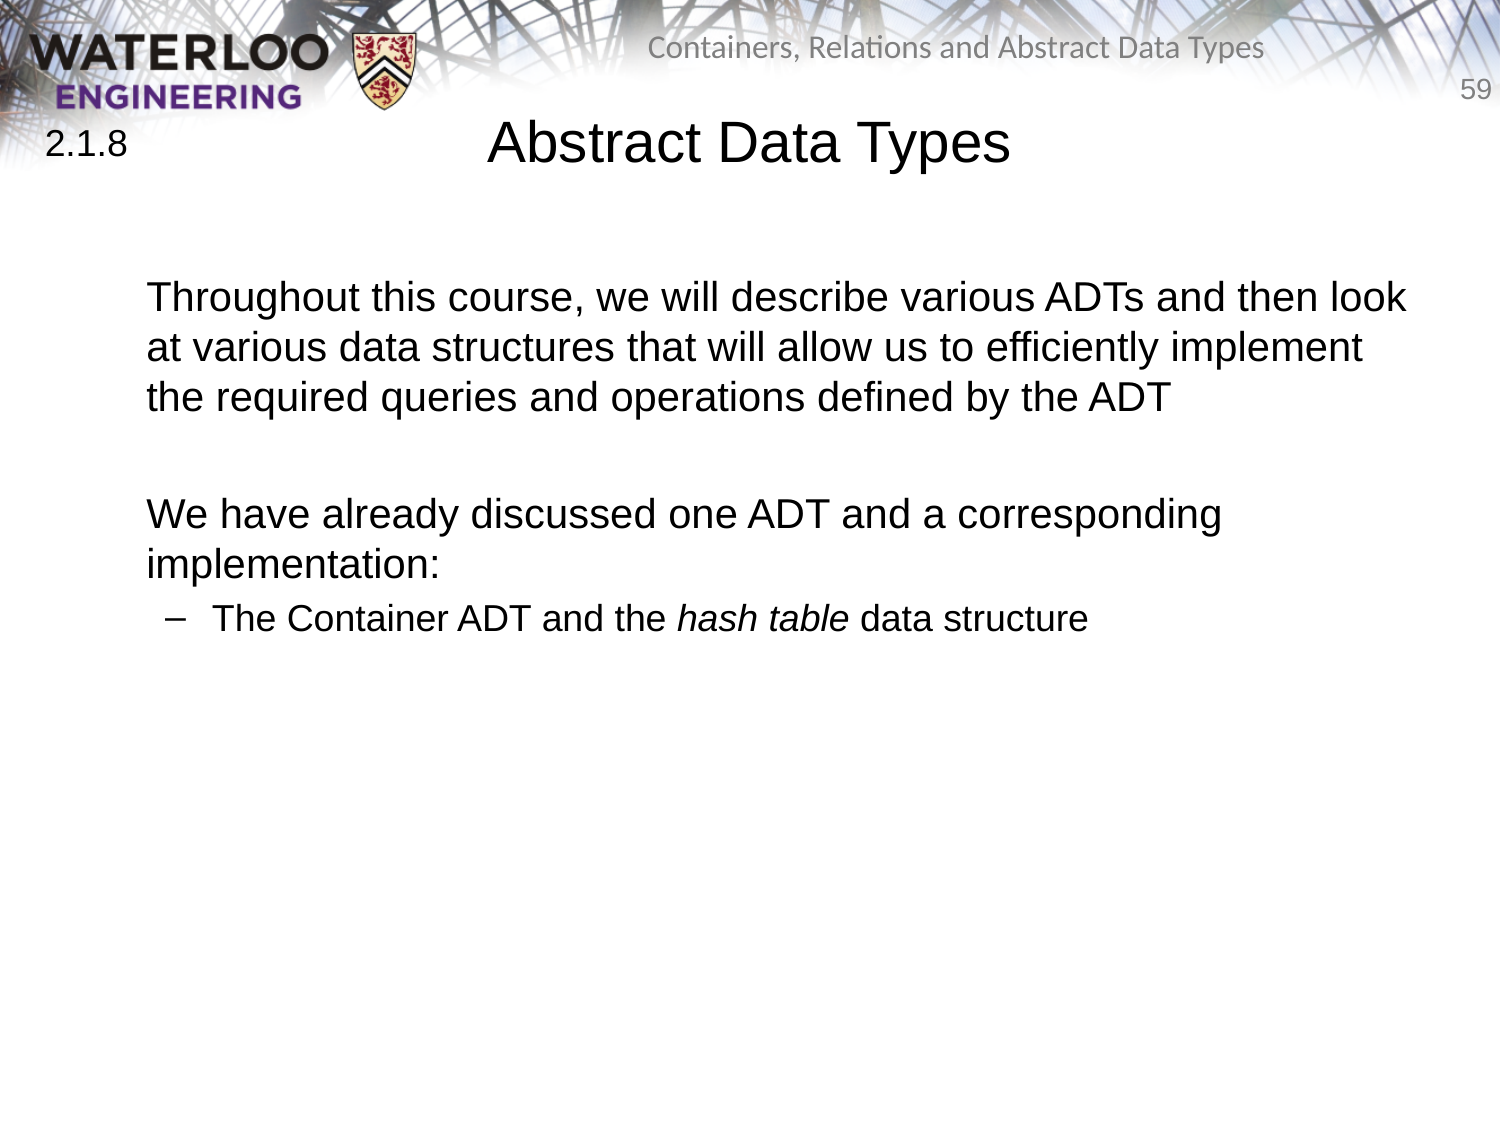

Abstract Data Types
	Throughout this course, we will describe various ADTs and then look at various data structures that will allow us to efficiently implement the required queries and operations defined by the ADT

	We have already discussed one ADT and a corresponding implementation:
The Container ADT and the hash table data structure
2.1.8